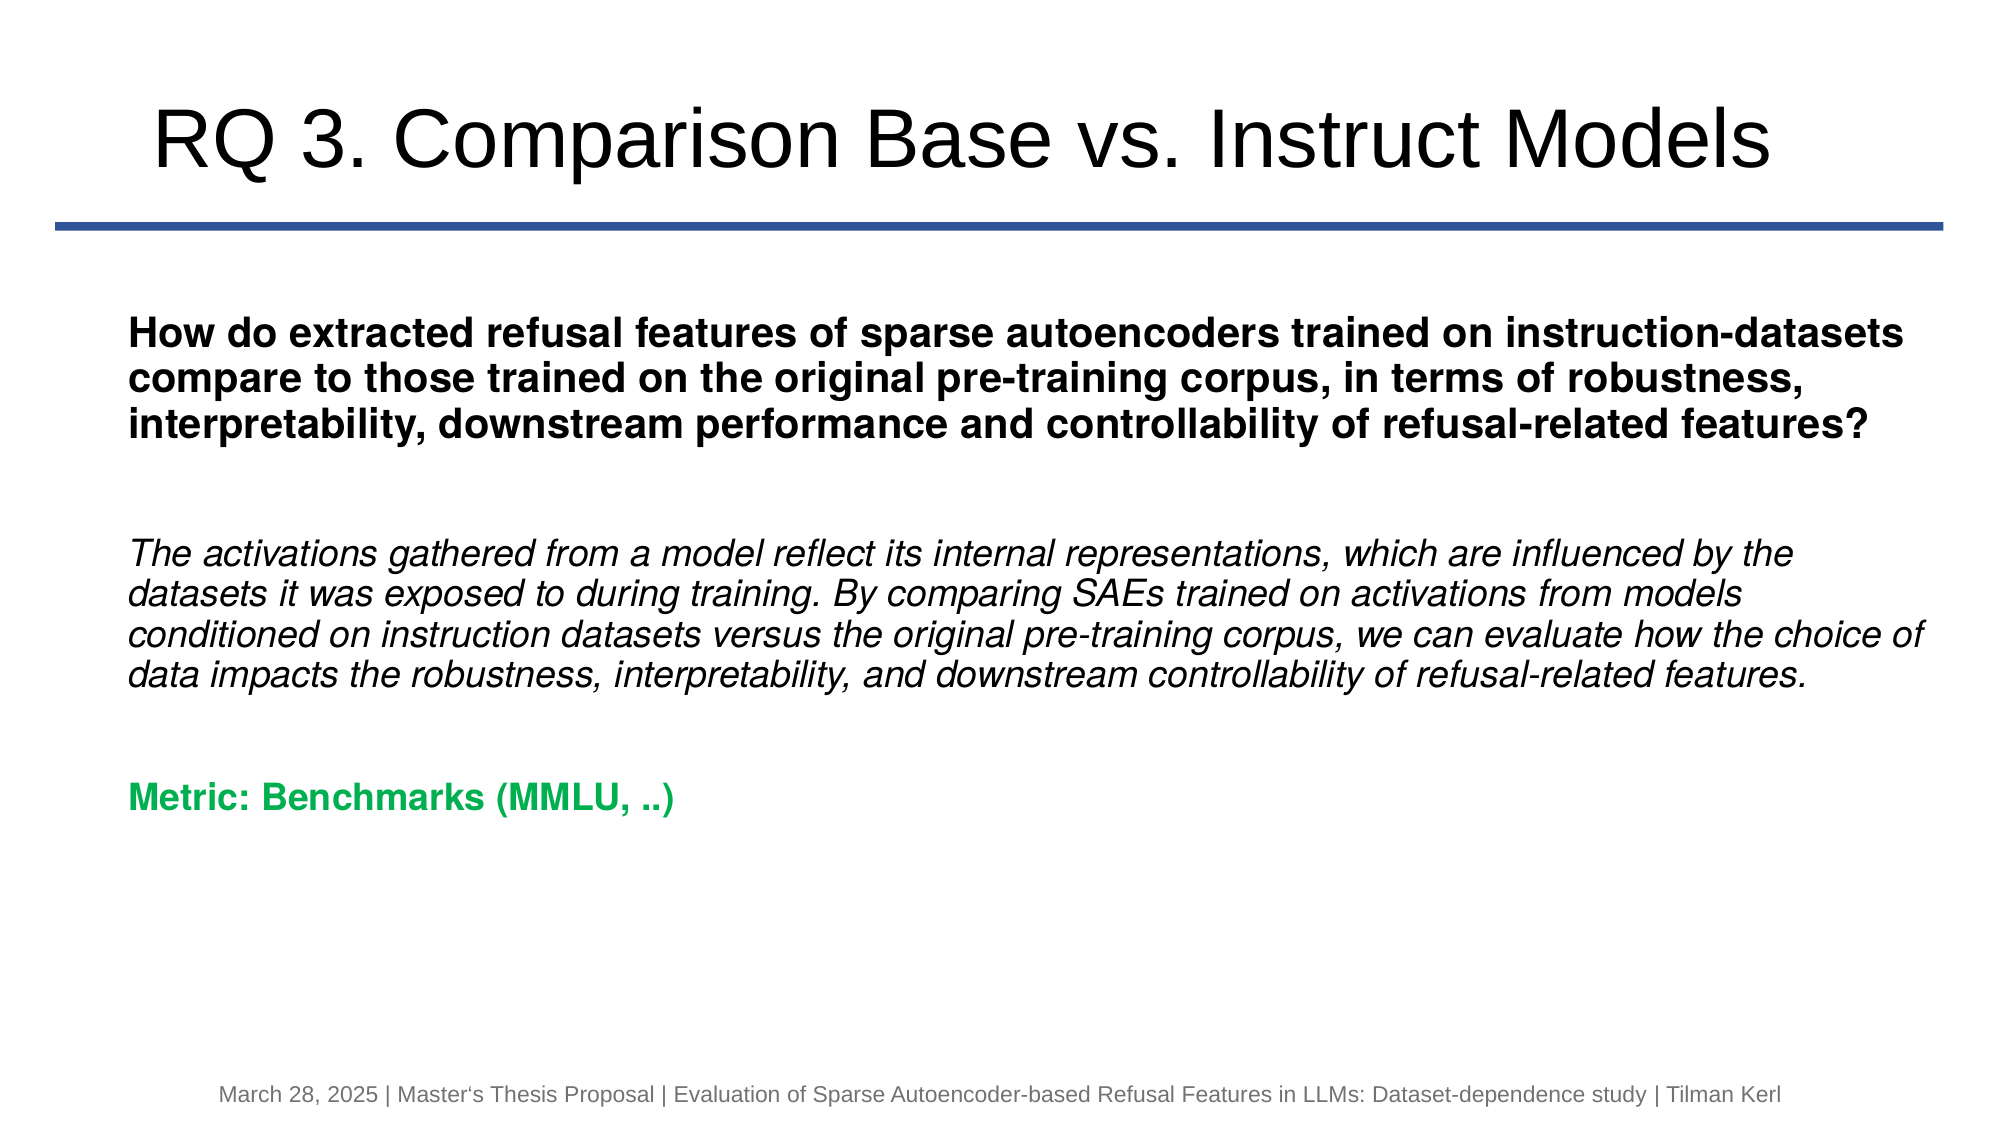

# RQ 3. Comparison Base vs. Instruct Models
How do extracted refusal features of sparse autoencoders trained on instruction-datasets compare to those trained on the original pre-training corpus, in terms of robustness, interpretability, downstream performance and controllability of refusal-related features?

The activations gathered from a model reflect its internal representations, which are influenced by the datasets it was exposed to during training. By comparing SAEs trained on activations from models conditioned on instruction datasets versus the original pre-training corpus, we can evaluate how the choice of data impacts the robustness, interpretability, and downstream controllability of refusal-related features.

Metric: Benchmarks (MMLU, ..)
March 28, 2025 | Master‘s Thesis Proposal | Evaluation of Sparse Autoencoder-based Refusal Features in LLMs: Dataset-dependence study​ | Tilman Kerl